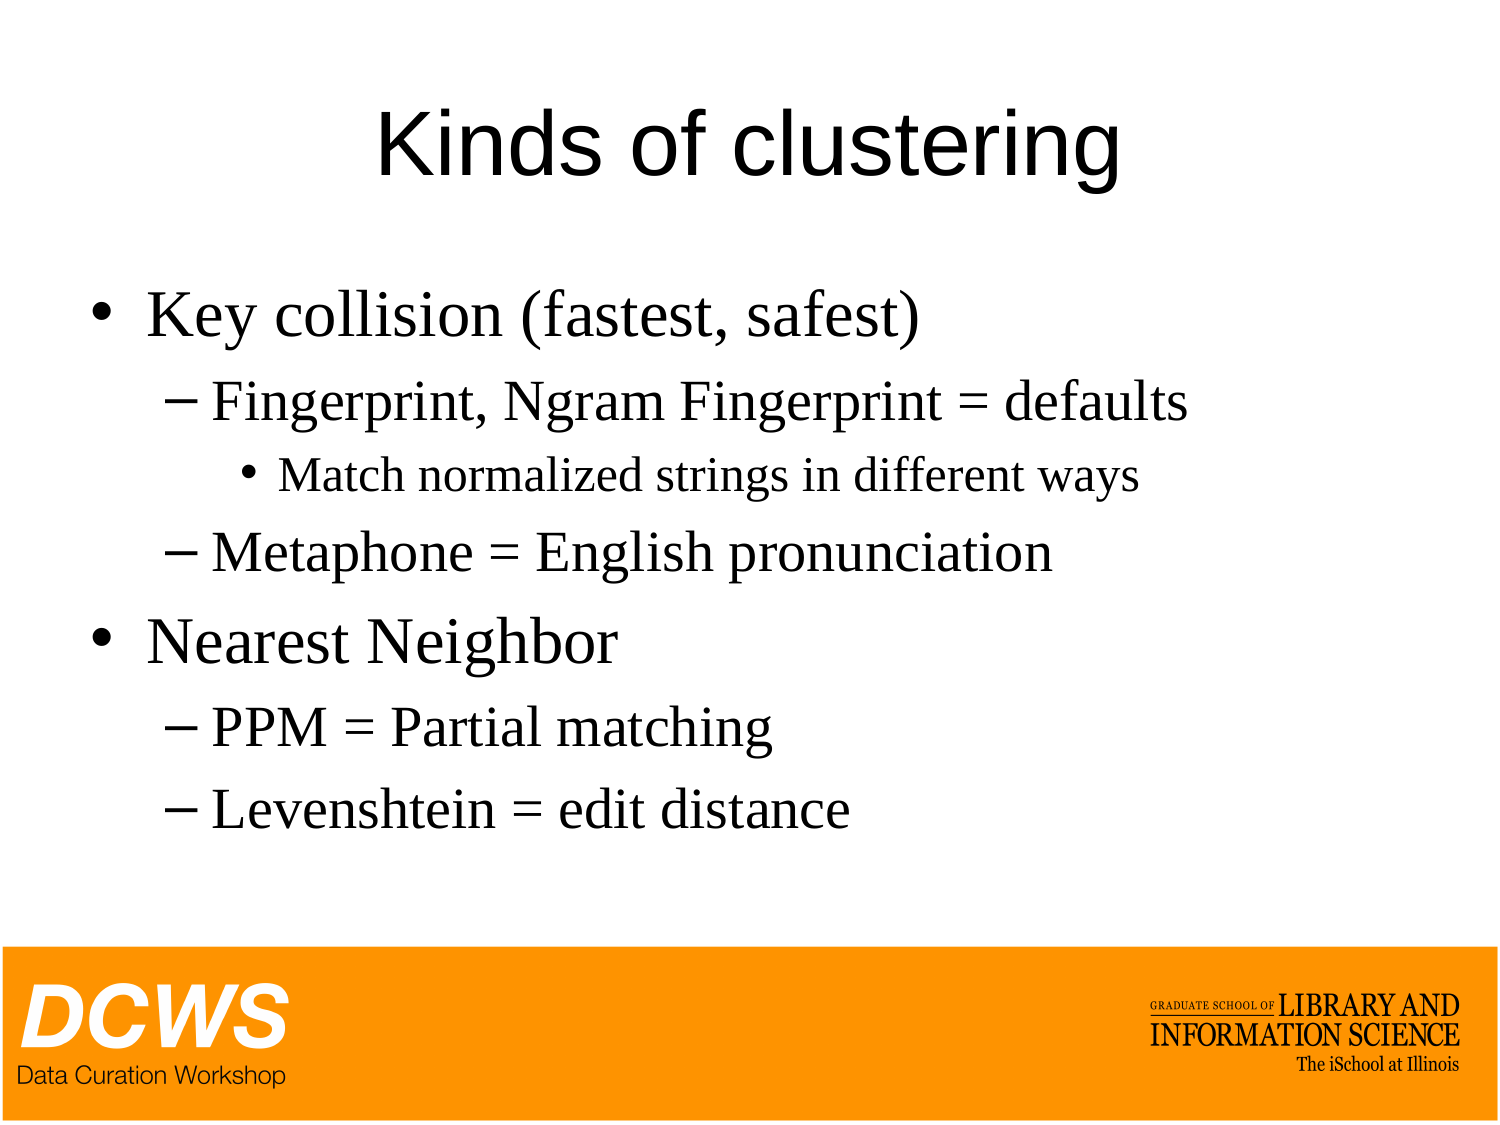

# Kinds of clustering
Key collision (fastest, safest)
Fingerprint, Ngram Fingerprint = defaults
Match normalized strings in different ways
Metaphone = English pronunciation
Nearest Neighbor
PPM = Partial matching
Levenshtein = edit distance